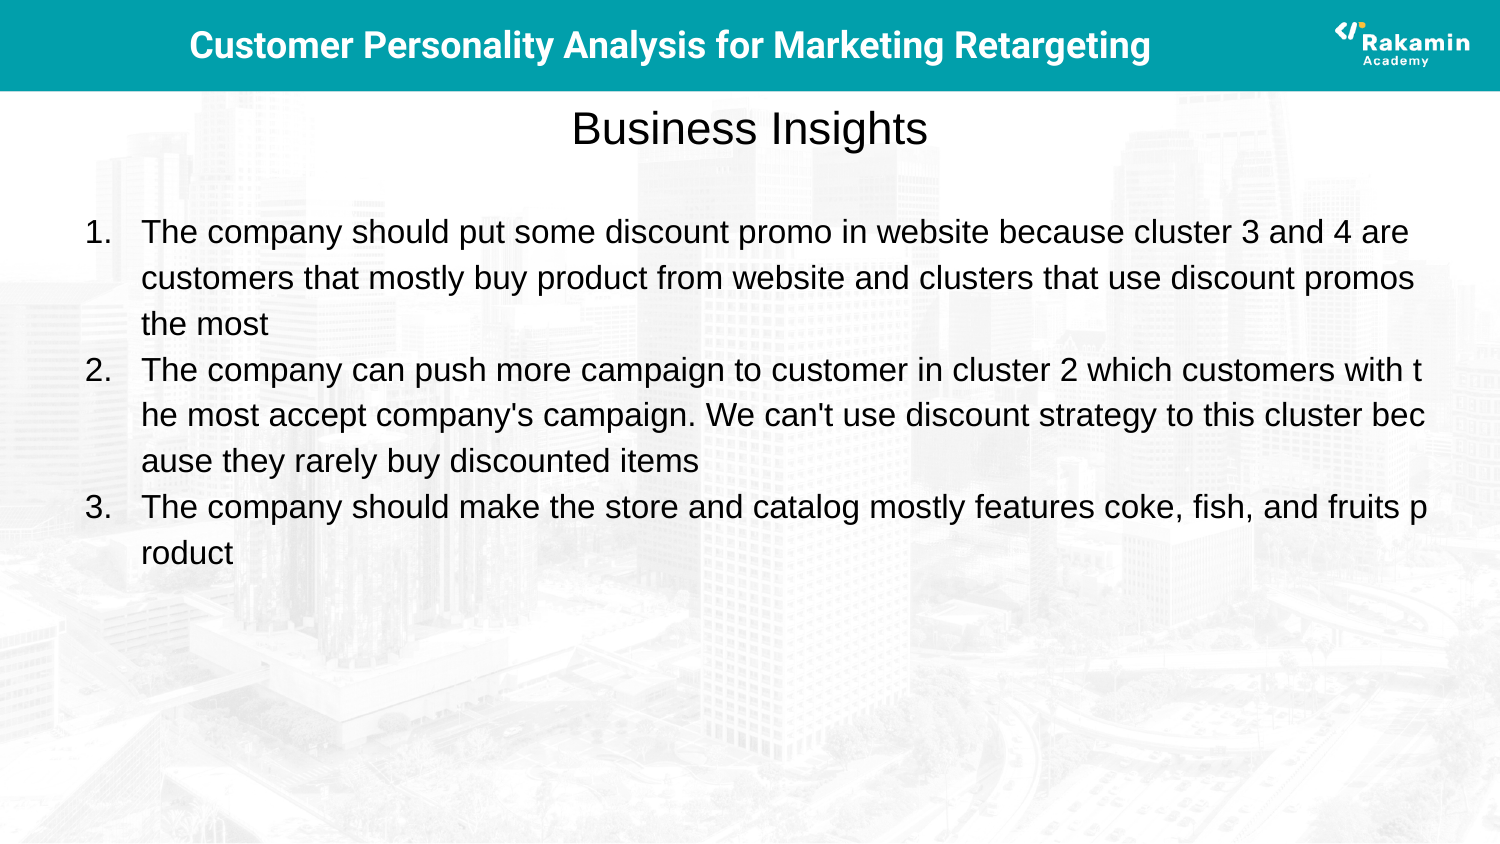

Customer Personality Analysis for Marketing Retargeting
# Business Insights
The company should put some discount promo in website because cluster 3 and 4 are customers that mostly buy product from website and clusters that use discount promos the most
The company can push more campaign to customer in cluster 2 which customers with the most accept company's campaign. We can't use discount strategy to this cluster because they rarely buy discounted items
The company should make the store and catalog mostly features coke, fish, and fruits product